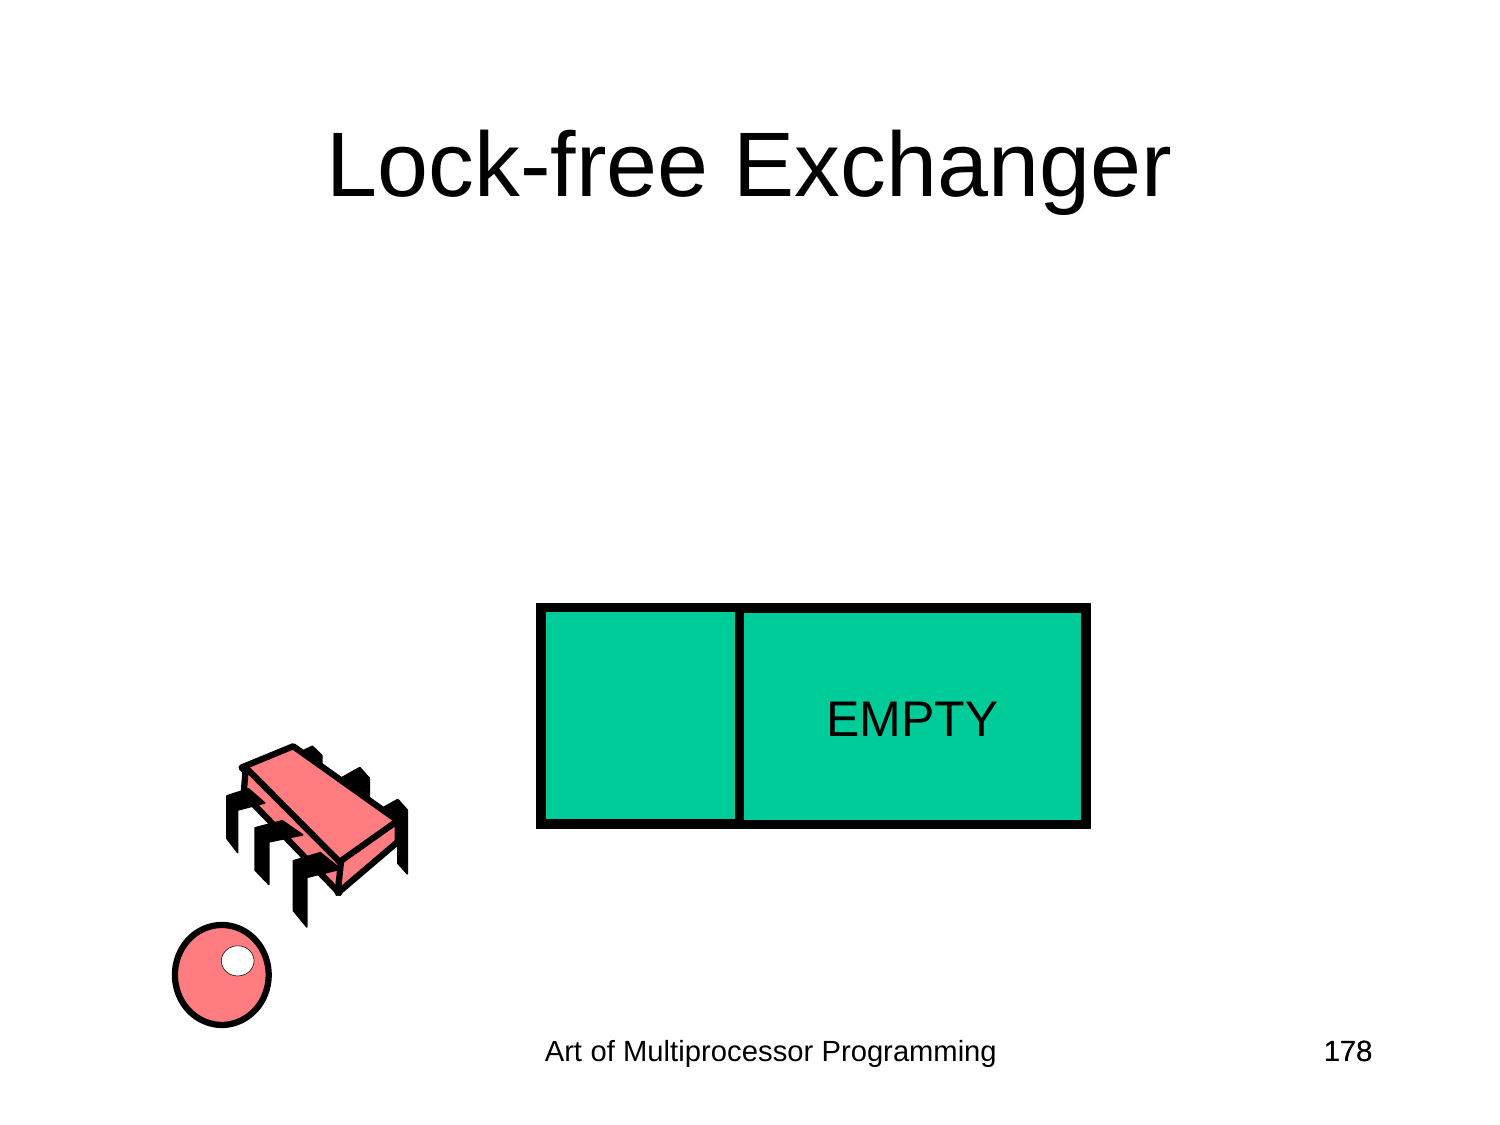

Lock-free Exchanger

EMPTY

Art of Multiprocessor Programming
178
178